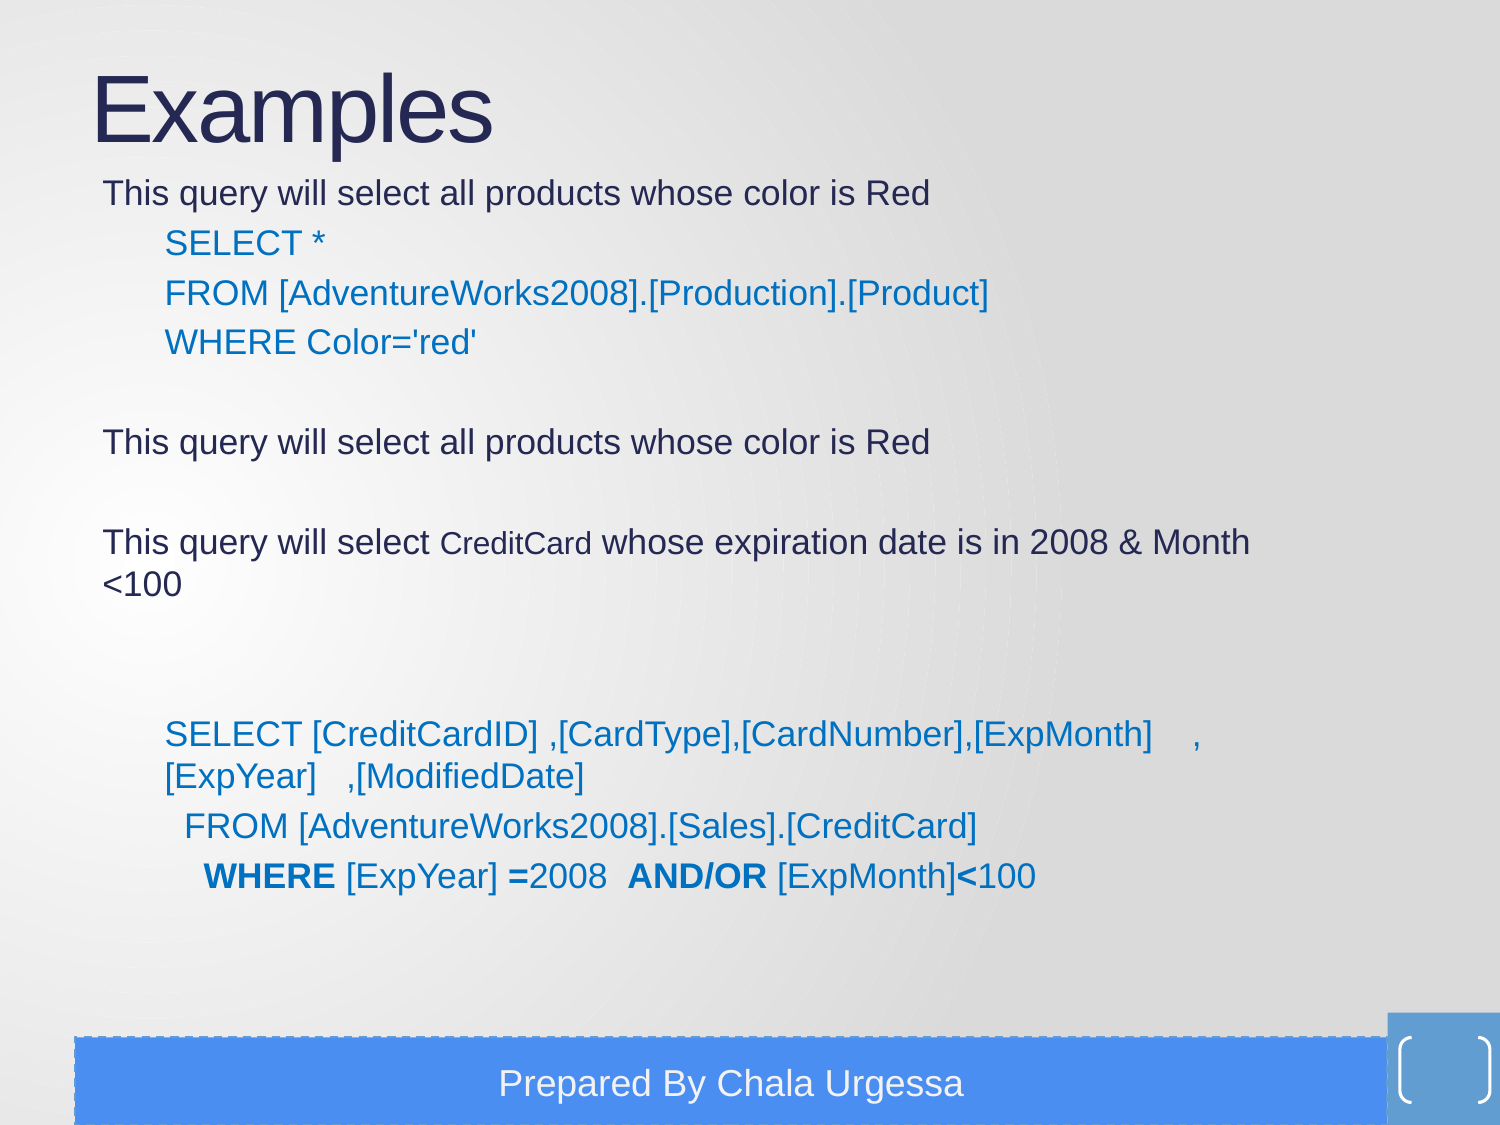

# Examples
This query will select all products whose color is Red
		SELECT *
		FROM [AdventureWorks2008].[Production].[Product]
		WHERE Color='red'

This query will select all products whose color is Red

This query will select CreditCard whose expiration date is in 2008 & Month <100

SELECT [CreditCardID] ,[CardType],[CardNumber],[ExpMonth]    ,[ExpYear]   ,[ModifiedDate]
  FROM [AdventureWorks2008].[Sales].[CreditCard]
    WHERE [ExpYear] =2008  AND/OR [ExpMonth]<100
25